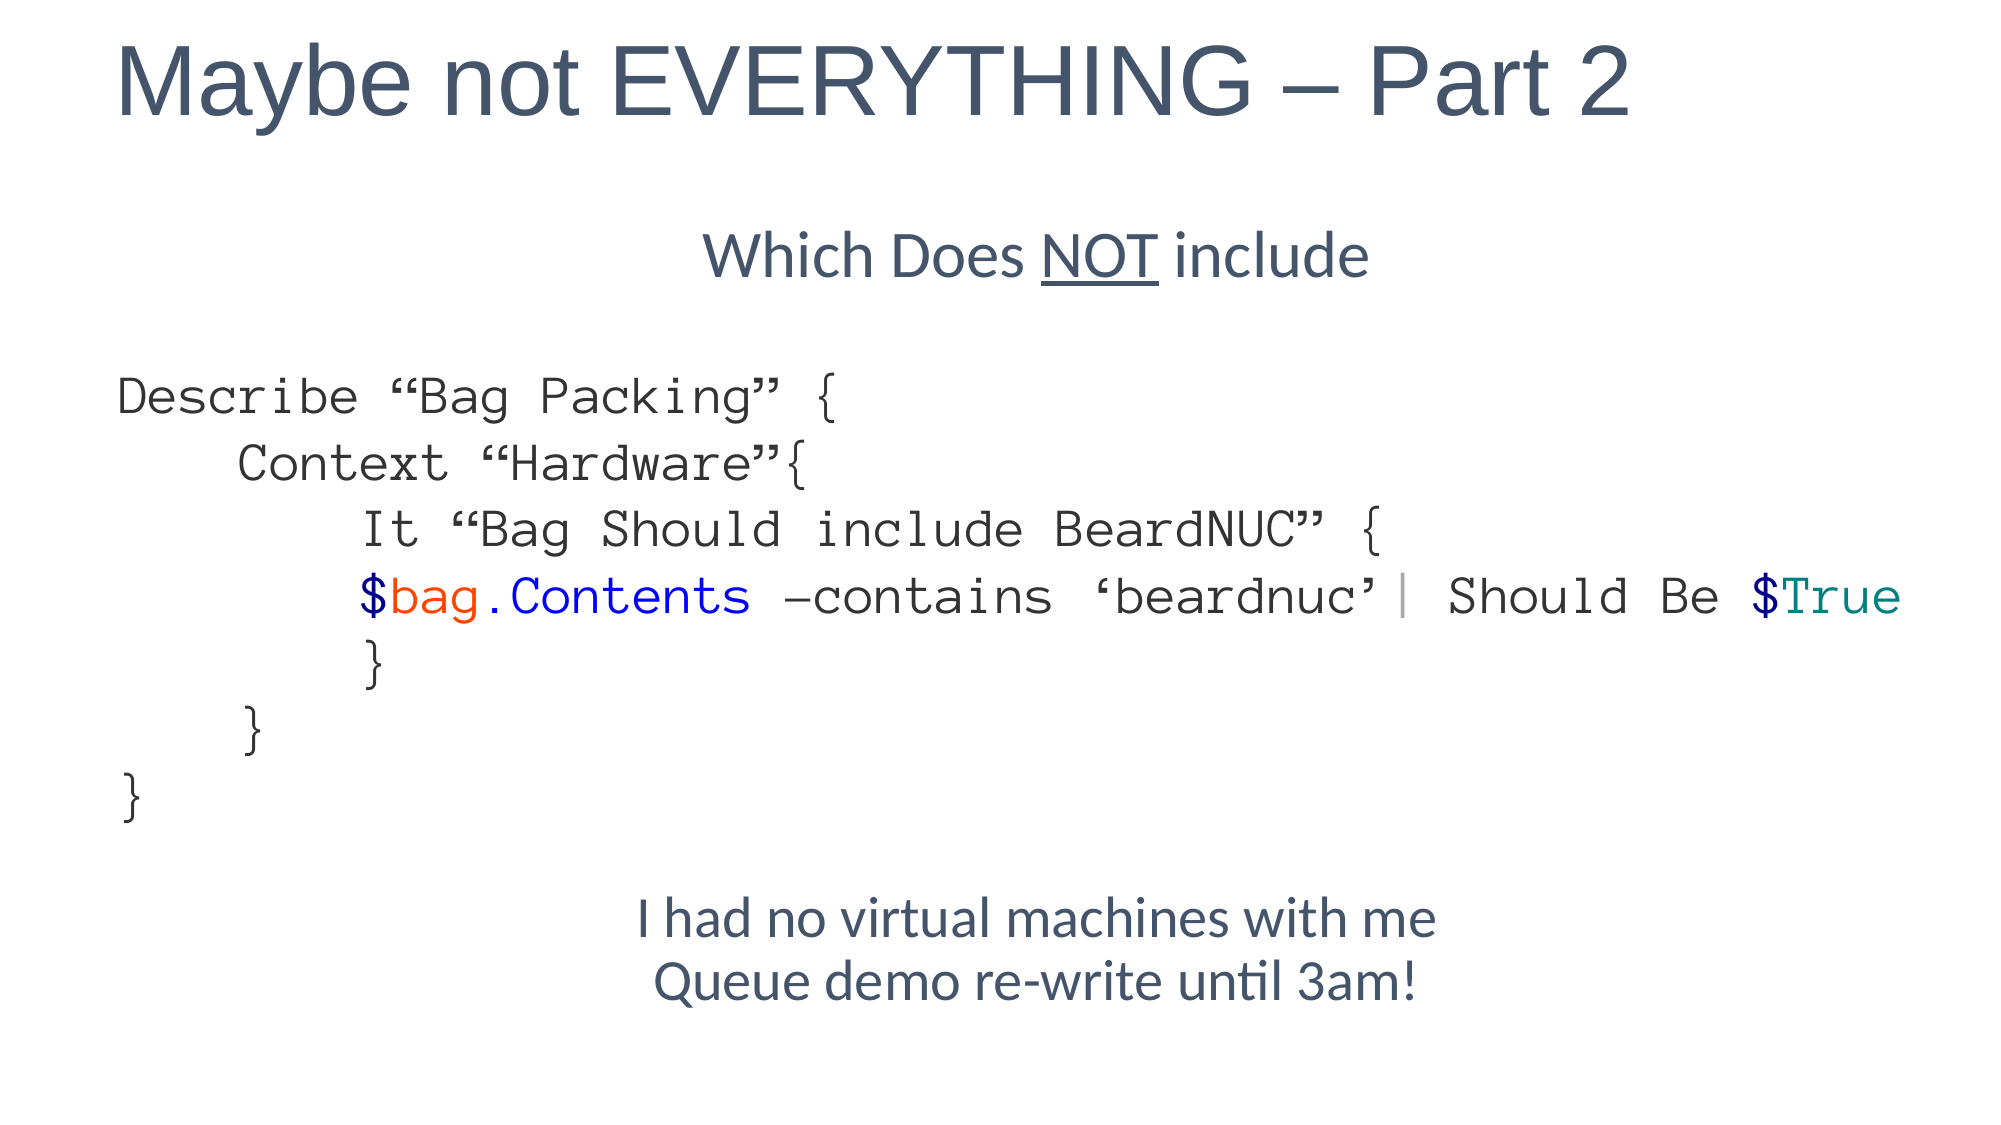

Maybe not EVERYTHING – Part 2
#
Which Does NOT include

Describe “Bag Packing” {
    Context “Hardware”{
        It “Bag Should include BeardNUC” {
        $bag.Contents –contains ‘beardnuc’| Should Be $True
        }
    }
}

I had no virtual machines with me
Queue demo re-write until 3am!